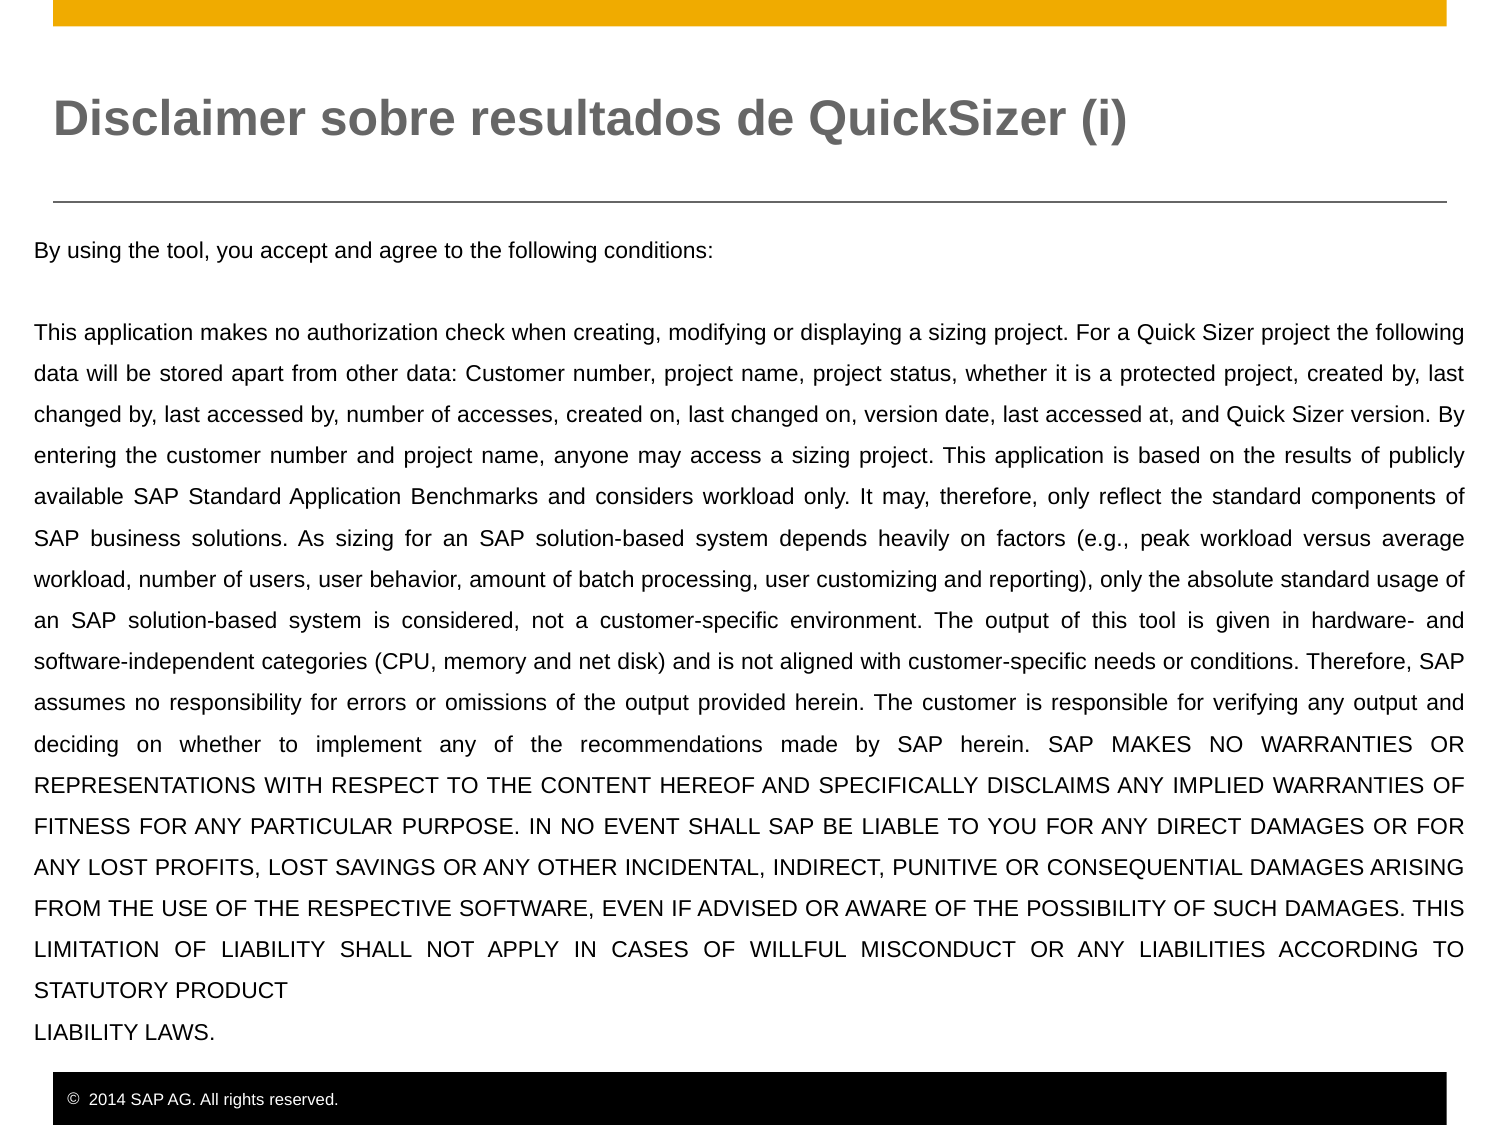

# Disclaimer sobre resultados de QuickSizer (i)
By using the tool, you accept and agree to the following conditions:

This application makes no authorization check when creating, modifying or displaying a sizing project. For a Quick Sizer project the following data will be stored apart from other data: Customer number, project name, project status, whether it is a protected project, created by, last changed by, last accessed by, number of accesses, created on, last changed on, version date, last accessed at, and Quick Sizer version. By entering the customer number and project name, anyone may access a sizing project. This application is based on the results of publicly available SAP Standard Application Benchmarks and considers workload only. It may, therefore, only reflect the standard components of SAP business solutions. As sizing for an SAP solution-based system depends heavily on factors (e.g., peak workload versus average workload, number of users, user behavior, amount of batch processing, user customizing and reporting), only the absolute standard usage of an SAP solution-based system is considered, not a customer-specific environment. The output of this tool is given in hardware- and software-independent categories (CPU, memory and net disk) and is not aligned with customer-specific needs or conditions. Therefore, SAP assumes no responsibility for errors or omissions of the output provided herein. The customer is responsible for verifying any output and deciding on whether to implement any of the recommendations made by SAP herein. SAP MAKES NO WARRANTIES OR REPRESENTATIONS WITH RESPECT TO THE CONTENT HEREOF AND SPECIFICALLY DISCLAIMS ANY IMPLIED WARRANTIES OF FITNESS FOR ANY PARTICULAR PURPOSE. IN NO EVENT SHALL SAP BE LIABLE TO YOU FOR ANY DIRECT DAMAGES OR FOR ANY LOST PROFITS, LOST SAVINGS OR ANY OTHER INCIDENTAL, INDIRECT, PUNITIVE OR CONSEQUENTIAL DAMAGES ARISING FROM THE USE OF THE RESPECTIVE SOFTWARE, EVEN IF ADVISED OR AWARE OF THE POSSIBILITY OF SUCH DAMAGES. THIS LIMITATION OF LIABILITY SHALL NOT APPLY IN CASES OF WILLFUL MISCONDUCT OR ANY LIABILITIES ACCORDING TO STATUTORY PRODUCT
LIABILITY LAWS.